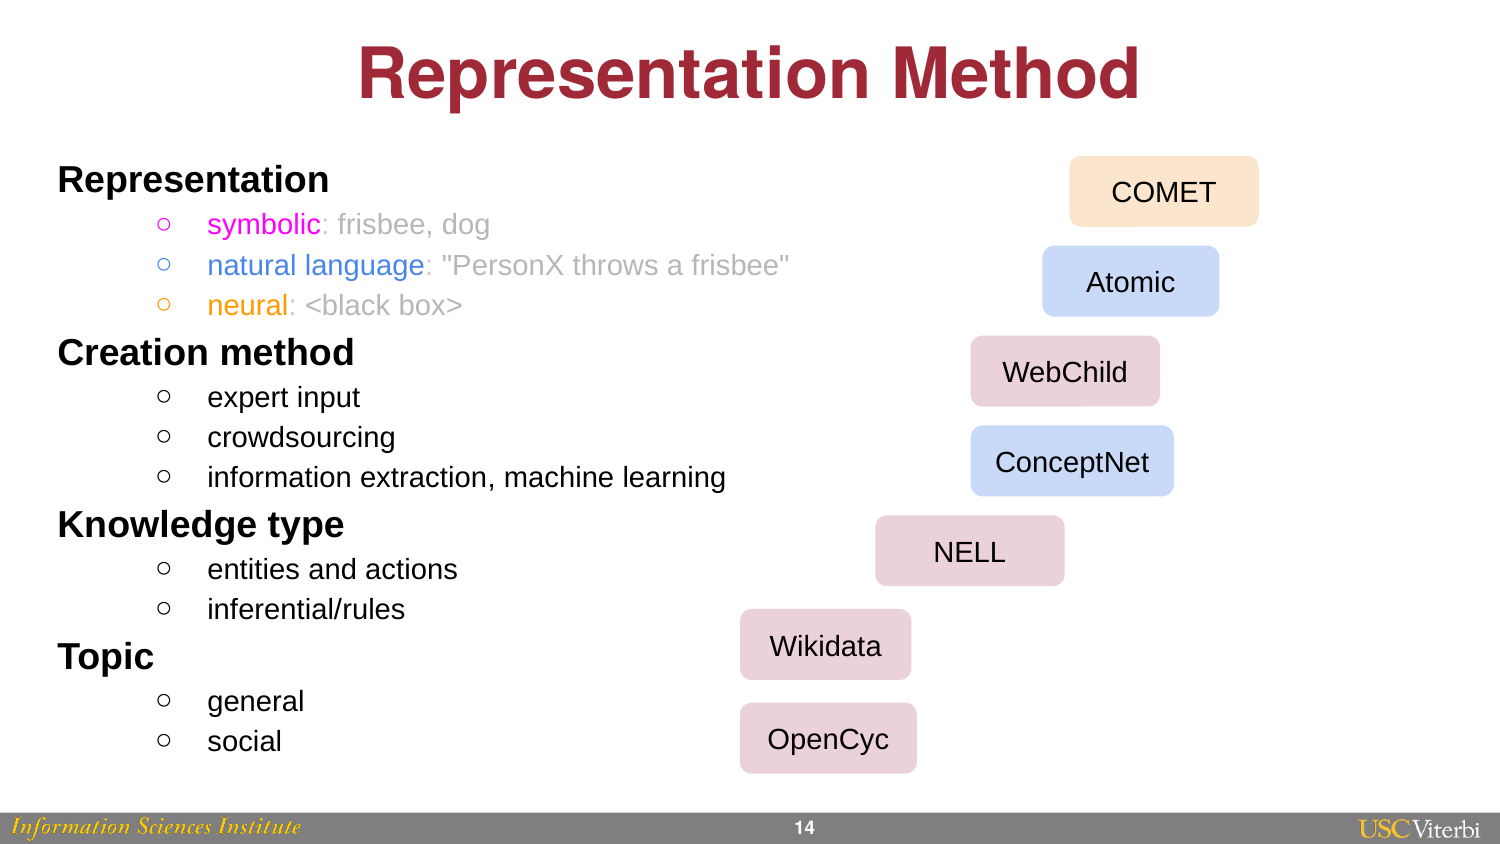

# Representation Method
Representation
symbolic: frisbee, dog
natural language: "PersonX throws a frisbee"
neural: <black box>
Creation method
expert input
crowdsourcing
information extraction, machine learning
Knowledge type
entities and actions
inferential/rules
Topic
general
social
COMET
Atomic
WebChild
ConceptNet
NELL
Wikidata
OpenCyc
14